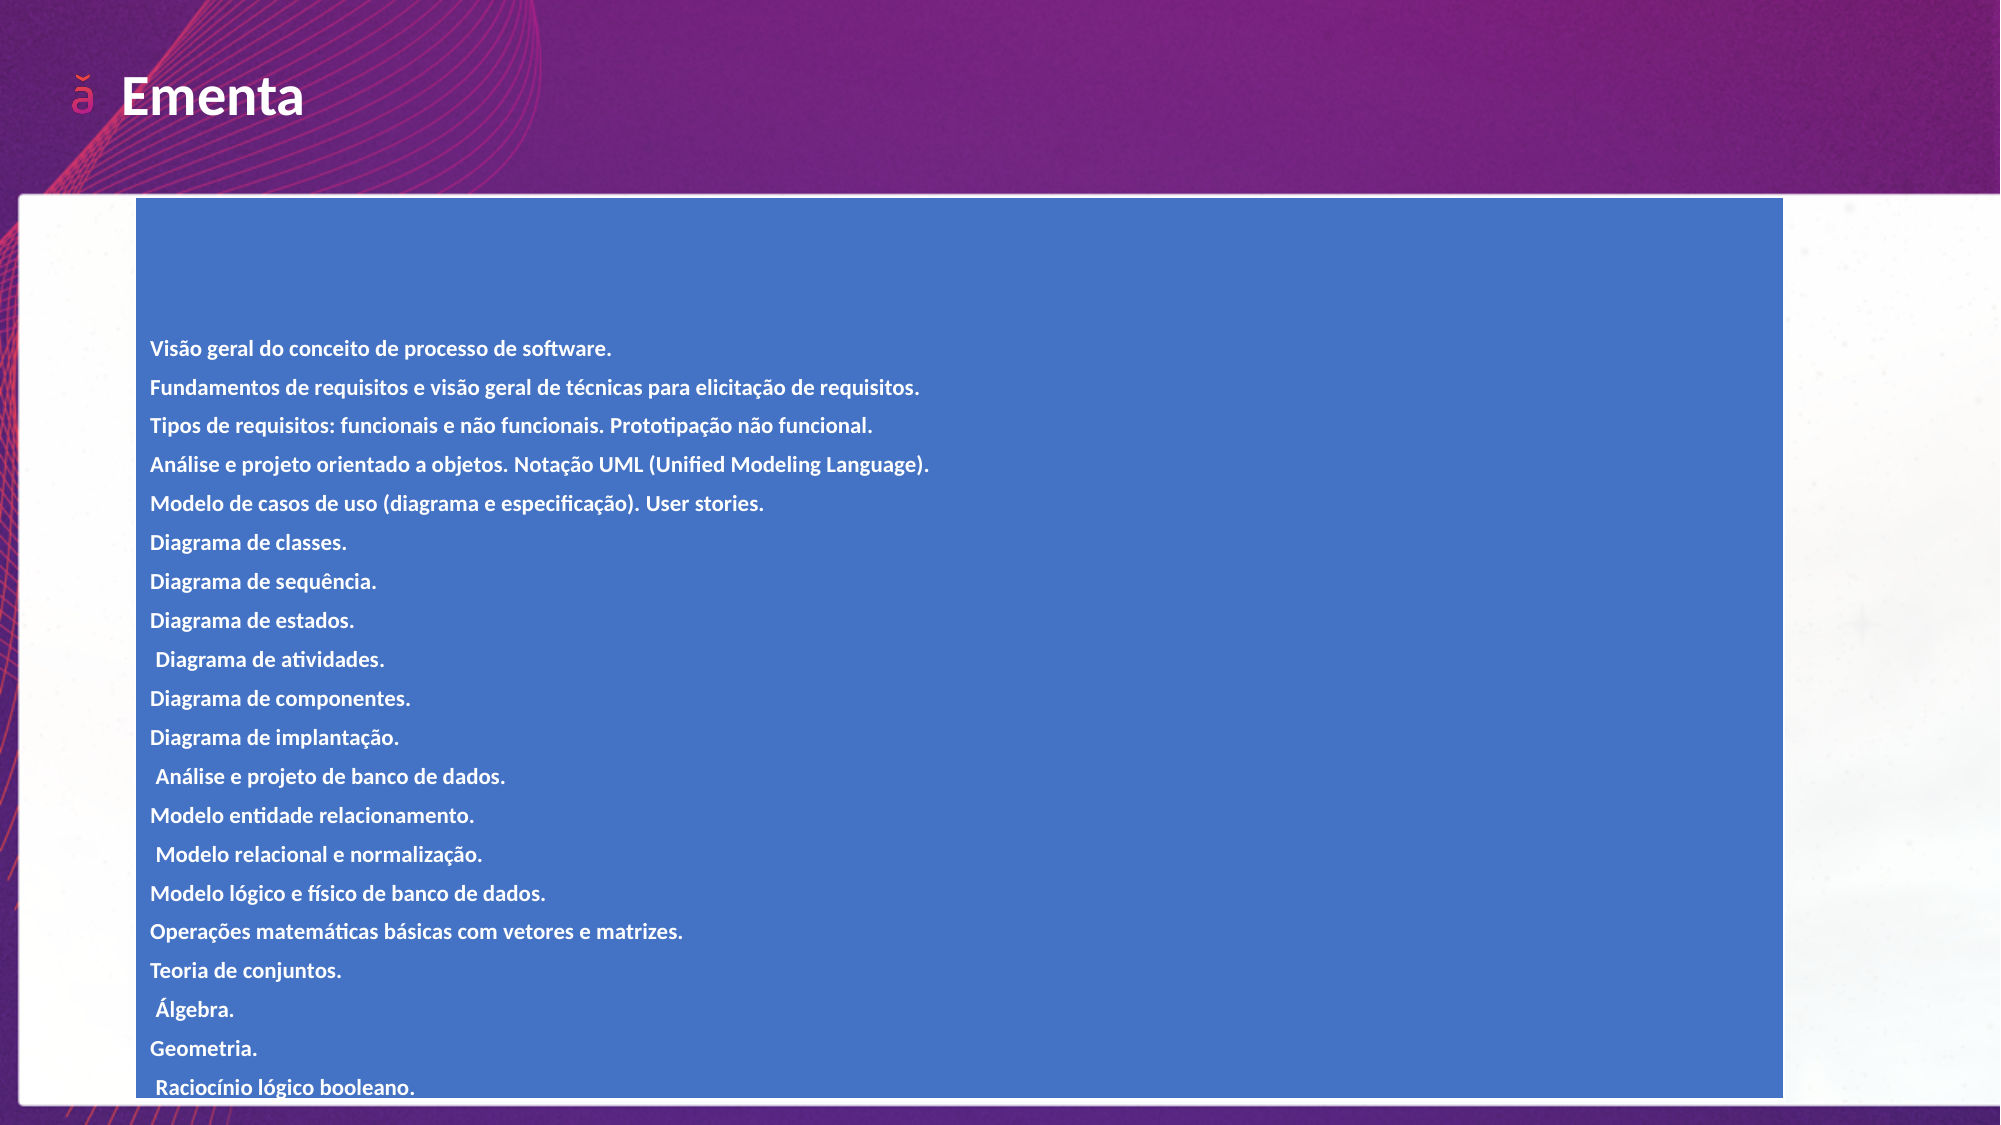

Ementa
| Visão geral do conceito de processo de software. Fundamentos de requisitos e visão geral de técnicas para elicitação de requisitos. Tipos de requisitos: funcionais e não funcionais. Prototipação não funcional. Análise e projeto orientado a objetos. Notação UML (Unified Modeling Language). Modelo de casos de uso (diagrama e especificação). User stories. Diagrama de classes. Diagrama de sequência. Diagrama de estados. Diagrama de atividades. Diagrama de componentes. Diagrama de implantação. Análise e projeto de banco de dados. Modelo entidade relacionamento. Modelo relacional e normalização. Modelo lógico e físico de banco de dados. Operações matemáticas básicas com vetores e matrizes. Teoria de conjuntos. Álgebra. Geometria. Raciocínio lógico booleano. |
| --- |